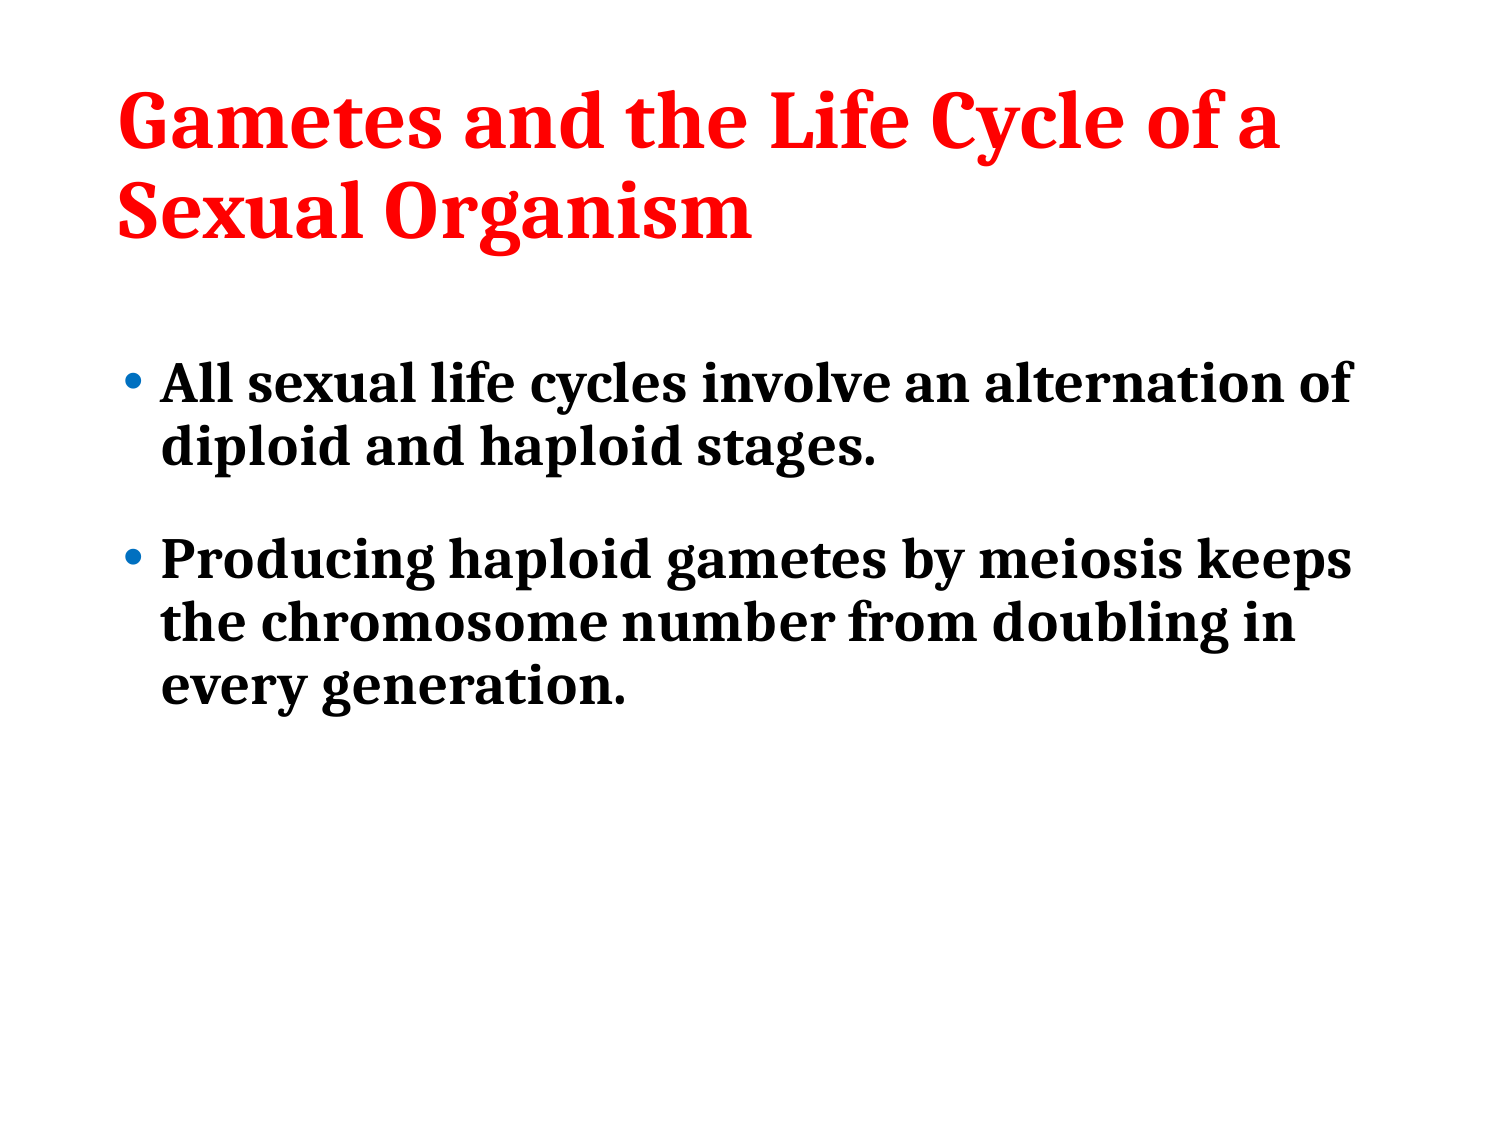

# Gametes and the Life Cycle of a Sexual Organism
All sexual life cycles involve an alternation of diploid and haploid stages.
Producing haploid gametes by meiosis keeps the chromosome number from doubling in every generation.